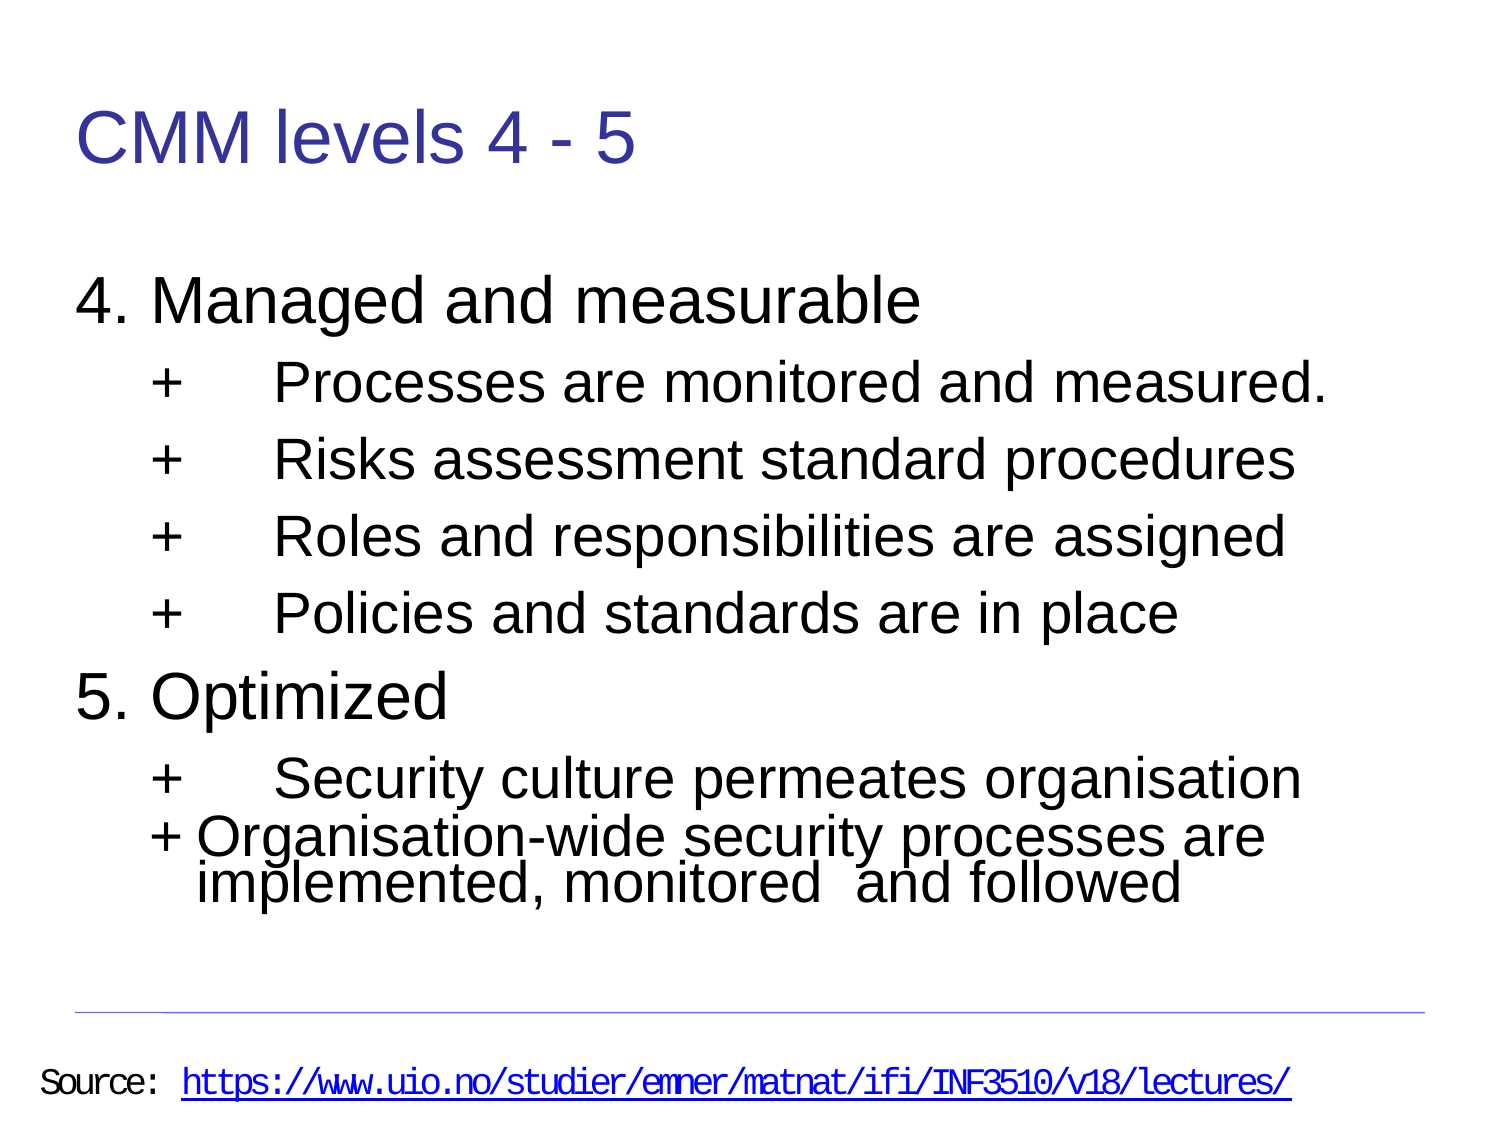

# CMM levels 4 - 5
Managed and measurable
+	Processes are monitored and measured.
+	Risks assessment standard procedures
+	Roles and responsibilities are assigned
+	Policies and standards are in place
Optimized
+	Security culture permeates organisation
+	Organisation-wide security processes are implemented, monitored  and followed